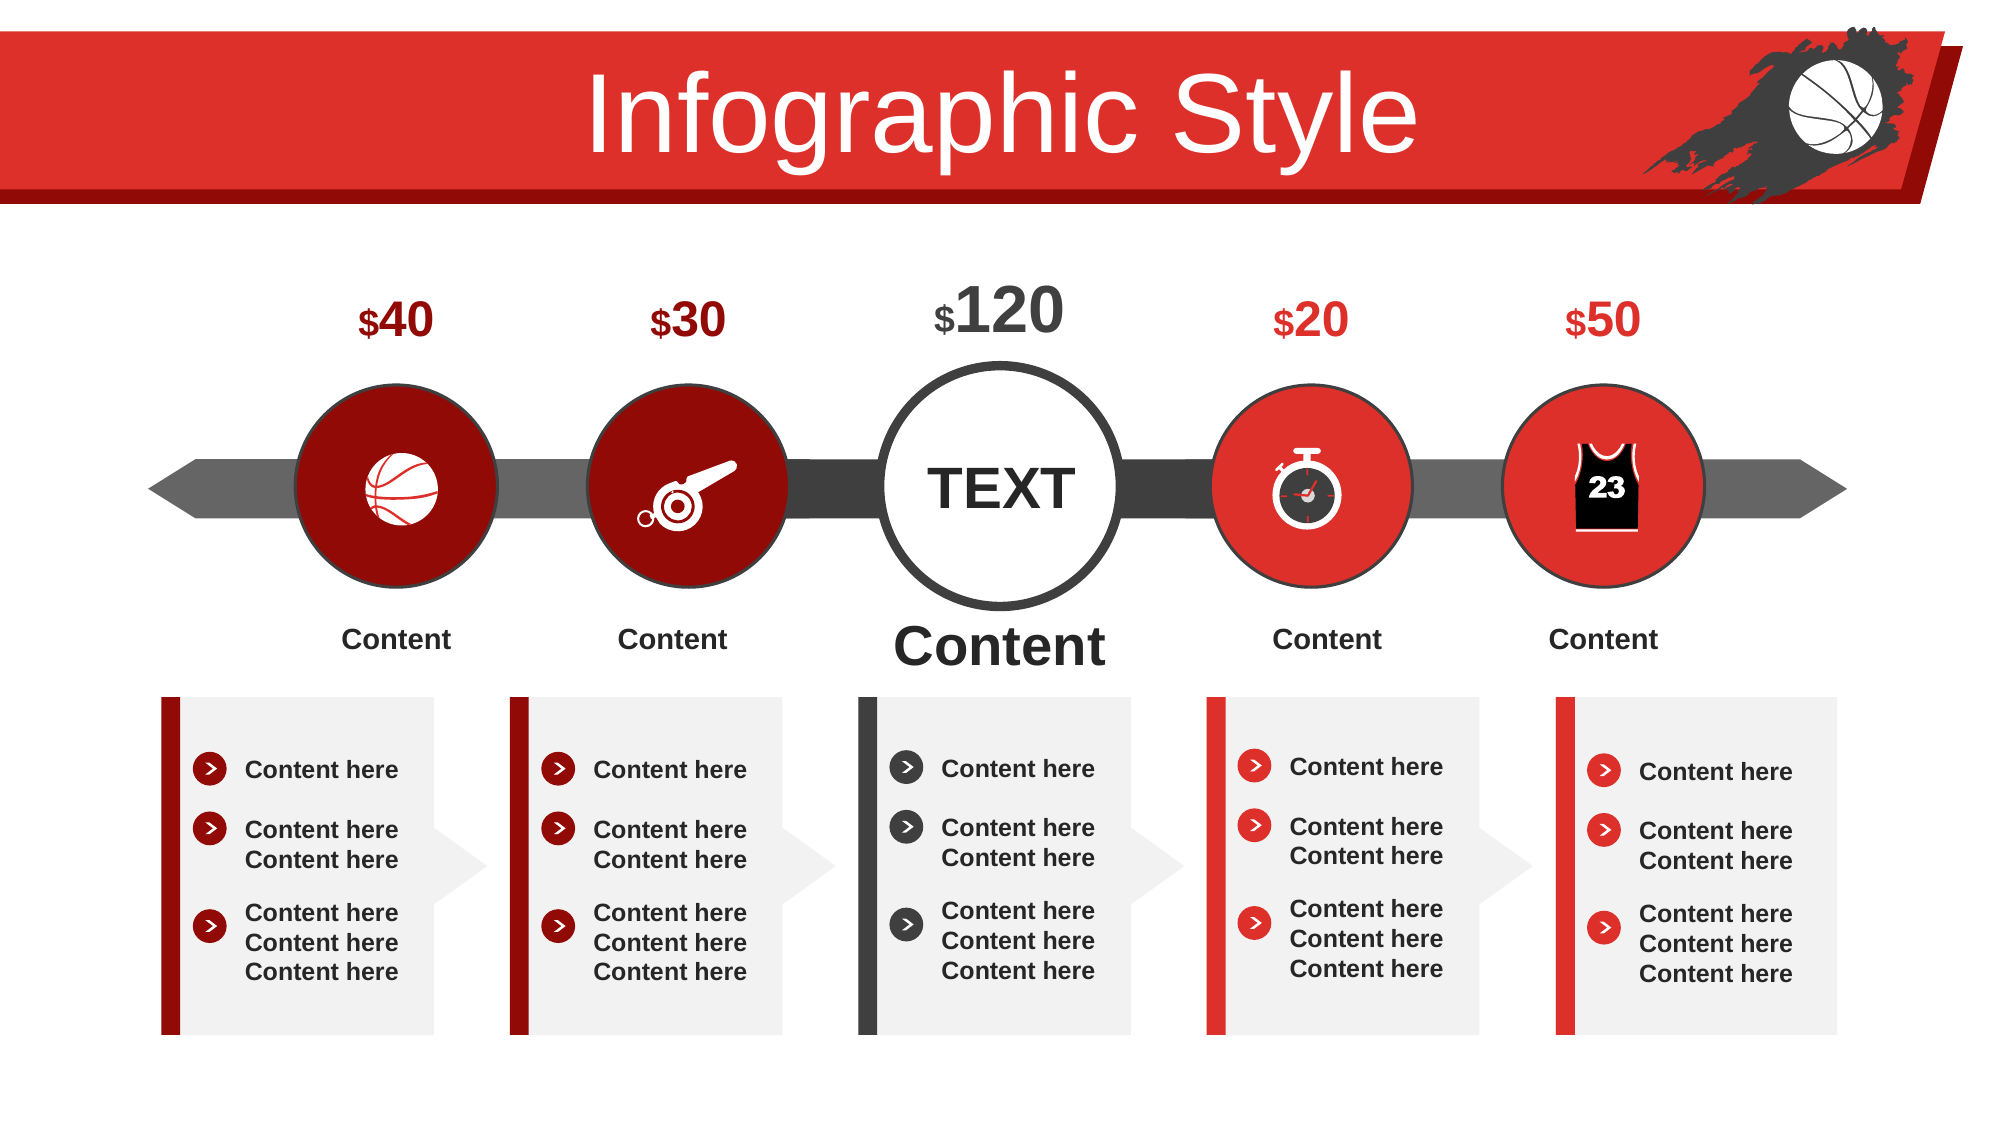

Infographic Style
$120
$40
$30
$20
$50

TEXT

Content
Content
Content
Content
Content

Content here

Content here
Content here

Content here
Content here
Content here

Content here

Content here
Content here

Content here
Content here
Content here

Content here

Content here
Content here

Content here
Content here
Content here

Content here

Content here
Content here

Content here
Content here
Content here

Content here

Content here
Content here

Content here
Content here
Content here